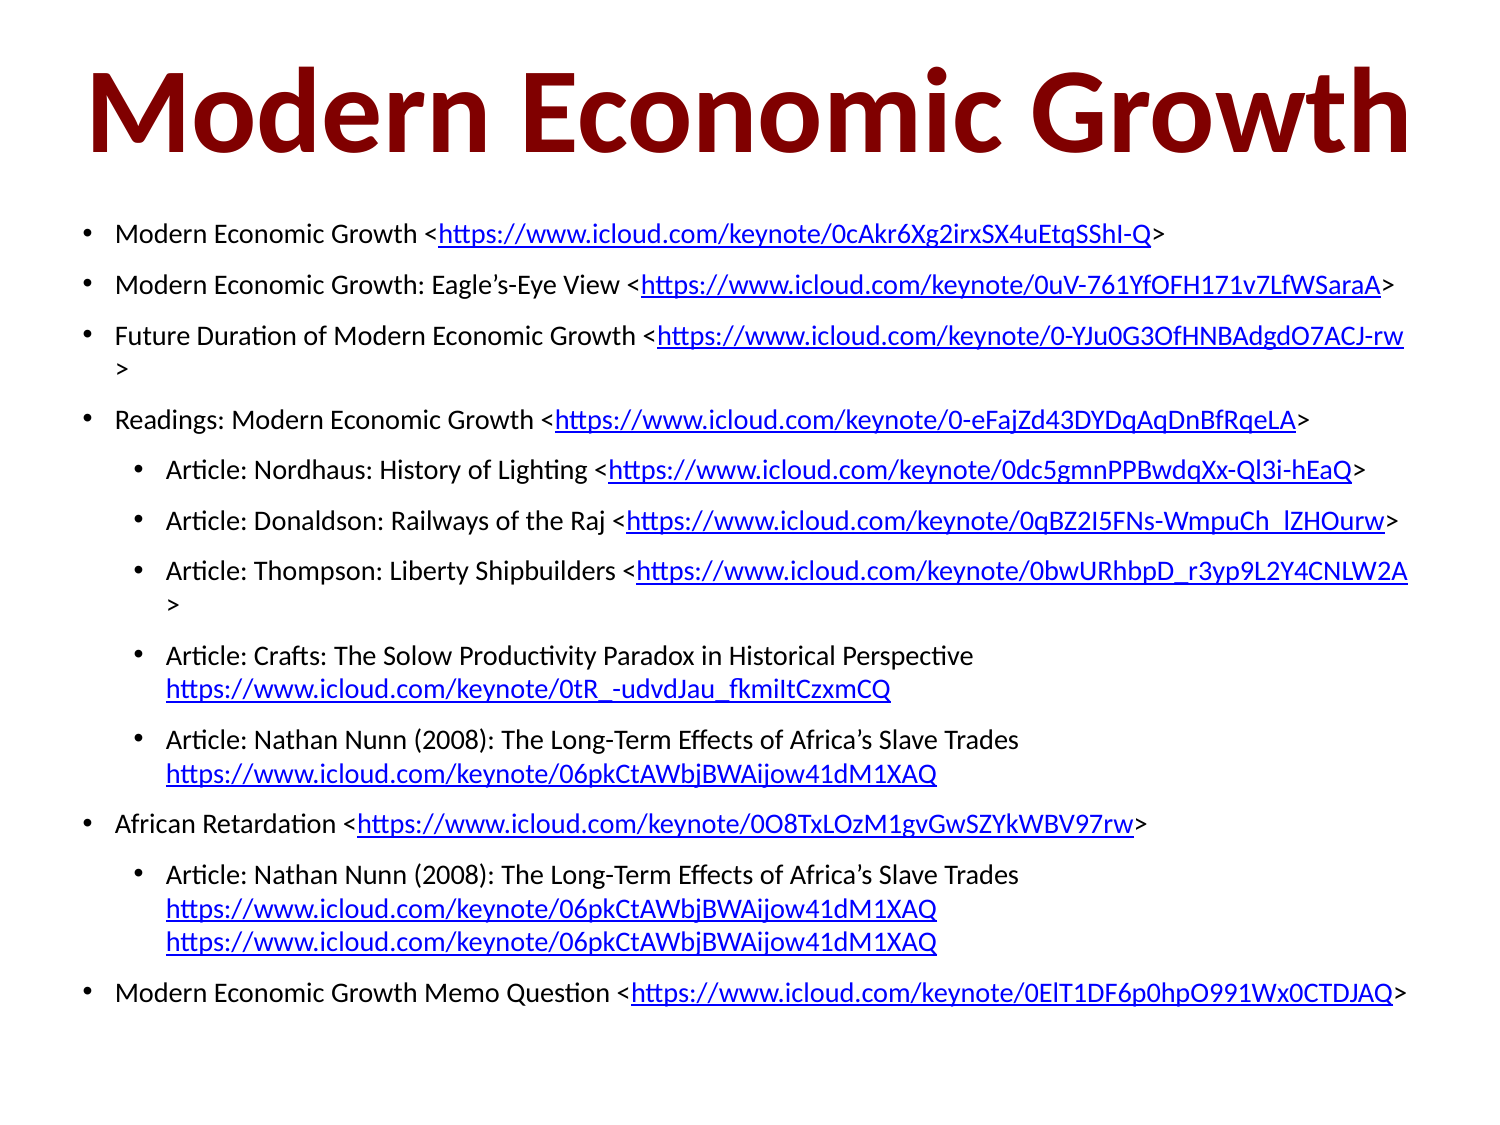

Modern Economic Growth
Modern Economic Growth <https://www.icloud.com/keynote/0cAkr6Xg2irxSX4uEtqSShI-Q>
Modern Economic Growth: Eagle’s-Eye View <https://www.icloud.com/keynote/0uV-761YfOFH171v7LfWSaraA>
Future Duration of Modern Economic Growth <https://www.icloud.com/keynote/0-YJu0G3OfHNBAdgdO7ACJ-rw>
Readings: Modern Economic Growth <https://www.icloud.com/keynote/0-eFajZd43DYDqAqDnBfRqeLA>
Article: Nordhaus: History of Lighting <https://www.icloud.com/keynote/0dc5gmnPPBwdqXx-Ql3i-hEaQ>
Article: Donaldson: Railways of the Raj <https://www.icloud.com/keynote/0qBZ2I5FNs-WmpuCh_lZHOurw>
Article: Thompson: Liberty Shipbuilders <https://www.icloud.com/keynote/0bwURhbpD_r3yp9L2Y4CNLW2A>
Article: Crafts: The Solow Productivity Paradox in Historical Perspective https://www.icloud.com/keynote/0tR_-udvdJau_fkmiItCzxmCQ
Article: Nathan Nunn (2008): The Long-Term Effects of Africa’s Slave Trades https://www.icloud.com/keynote/06pkCtAWbjBWAijow41dM1XAQ
African Retardation <https://www.icloud.com/keynote/0O8TxLOzM1gvGwSZYkWBV97rw>
Article: Nathan Nunn (2008): The Long-Term Effects of Africa’s Slave Trades https://www.icloud.com/keynote/06pkCtAWbjBWAijow41dM1XAQ https://www.icloud.com/keynote/06pkCtAWbjBWAijow41dM1XAQ
Modern Economic Growth Memo Question <https://www.icloud.com/keynote/0ElT1DF6p0hpO991Wx0CTDJAQ>